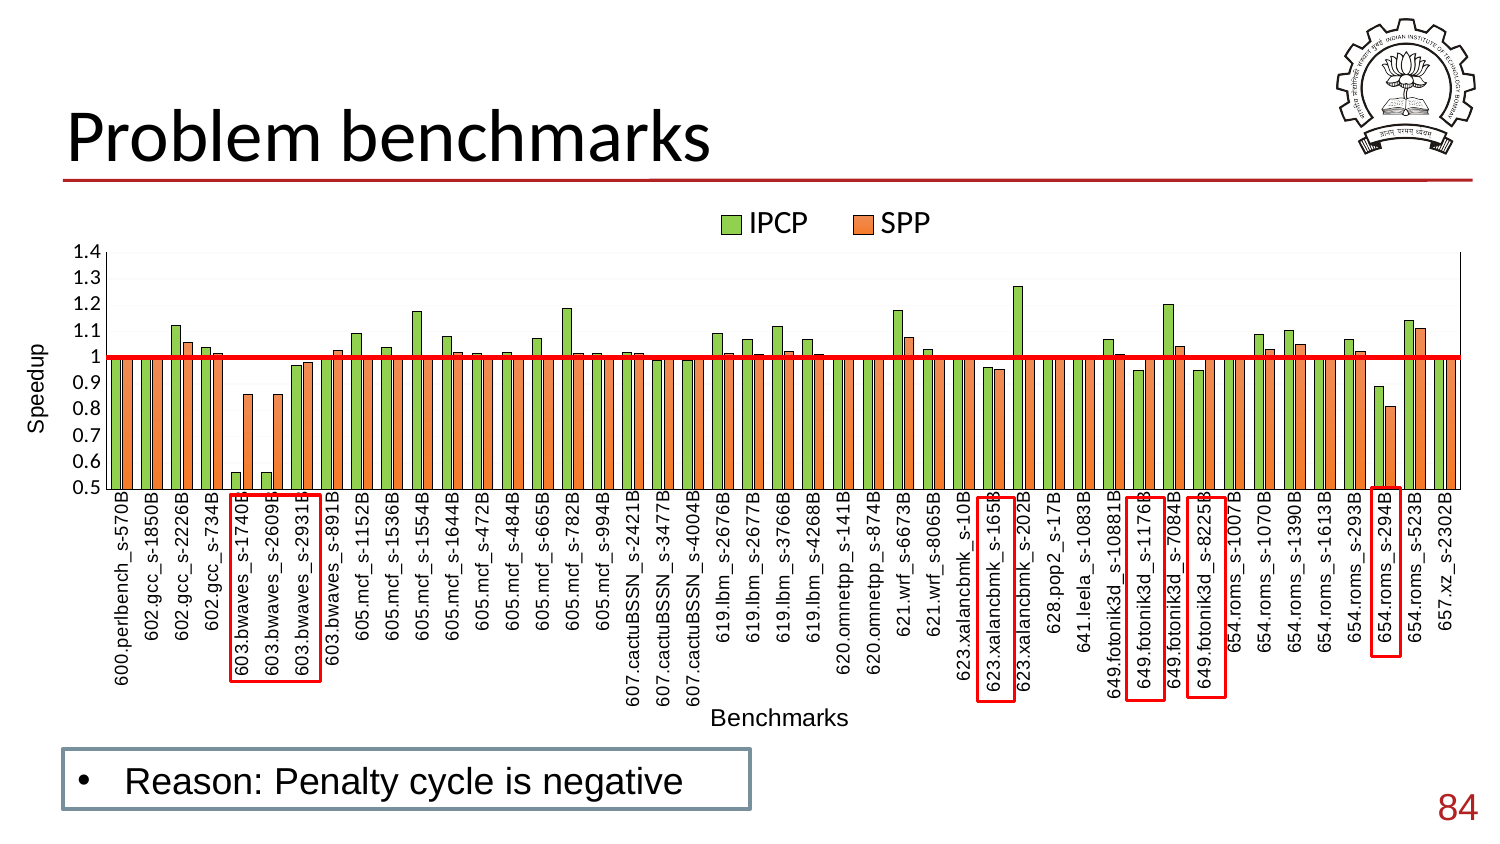

# Problem benchmarks

### Chart

| Category | IPCP | SPP |
|---|---|---|
| 600.perlbench_s-570B | 1.0010633179682398 | 1.0000668512419248 |
| 602.gcc_s-1850B | 1.01006180791657 | 1.010672902265504 |
| 602.gcc_s-2226B | 1.123503668261547 | 1.0588711955676136 |
| 602.gcc_s-734B | 1.0403582133534979 | 1.0182088714440842 |
| 603.bwaves_s-1740B | 0.5638155855381599 | 0.8613398703046077 |
| 603.bwaves_s-2609B | 0.5641739322499231 | 0.8613971966426507 |
| 603.bwaves_s-2931B | 0.9697872421299448 | 0.9810361569742181 |
| 603.bwaves_s-891B | 1.0027118785683993 | 1.027775674281608 |
| 605.mcf_s-1152B | 1.0932221410252334 | 1.007376766317466 |
| 605.mcf_s-1536B | 1.0388673090728637 | 1.0000489357074613 |
| 605.mcf_s-1554B | 1.174536533111736 | 1.007968647708981 |
| 605.mcf_s-1644B | 1.0822317113026034 | 1.019834665629605 |
| 605.mcf_s-472B | 1.0167998865686236 | 0.9987697992203732 |
| 605.mcf_s-484B | 1.0203714925849758 | 1.0003731709011163 |
| 605.mcf_s-665B | 1.0750081752766771 | 1.0098117589396494 |
| 605.mcf_s-782B | 1.1872421273781653 | 1.0172723717386443 |
| 605.mcf_s-994B | 1.0161071323945317 | 1.0022625993627192 |
| 607.cactuBSSN_s-2421B | 1.020311330519035 | 1.0155597186583734 |
| 607.cactuBSSN_s-3477B | 0.990738875006581 | 0.9960727344391173 |
| 607.cactuBSSN_s-4004B | 0.9915868204860127 | 0.9958734681272633 |
| 619.lbm_s-2676B | 1.0911171269366866 | 1.015398987411591 |
| 619.lbm_s-2677B | 1.0687720335940367 | 1.0138921236038967 |
| 619.lbm_s-3766B | 1.1207227506997703 | 1.0246397158752865 |
| 619.lbm_s-4268B | 1.0683881604451175 | 1.0137001530466405 |
| 620.omnetpp_s-141B | 1.0039550649206672 | 1.0004153286150153 |
| 620.omnetpp_s-874B | 1.0053481447130204 | 1.000658007956761 |
| 621.wrf_s-6673B | 1.1821047884611795 | 1.0761034720560485 |
| 621.wrf_s-8065B | 1.032775028301812 | 1.0043031587975284 |
| 623.xalancbmk_s-10B | 1.0044902119644623 | 0.999494060528144 |
| 623.xalancbmk_s-165B | 0.9624280098650748 | 0.9551221162004673 |
| 623.xalancbmk_s-202B | 1.2735122389209355 | 1.0076483812662322 |
| 628.pop2_s-17B | 1.0094050033711293 | 0.9992361822205587 |
| 641.leela_s-1083B | 0.9999989276970899 | 1.0000004116690895 |
| 649.fotonik3d_s-10881B | 1.0703790112879663 | 1.0146814356561924 |
| 649.fotonik3d_s-1176B | 0.9508033906384822 | 0.9995650005126104 |
| 649.fotonik3d_s-7084B | 1.2015222721748011 | 1.0432118887584576 |
| 649.fotonik3d_s-8225B | 0.9507877419817916 | 1.0001892793568357 |
| 654.roms_s-1007B | 1.0082530284143112 | 1.0070179784312845 |
| 654.roms_s-1070B | 1.0882265489362803 | 1.033277004992 |
| 654.roms_s-1390B | 1.10350562103549 | 1.0505382737376288 |
| 654.roms_s-1613B | 0.9972412713998319 | 0.9998924042122089 |
| 654.roms_s-293B | 1.0706339253400512 | 1.0230115318356796 |
| 654.roms_s-294B | 0.8908157977054217 | 0.8147924327731298 |
| 654.roms_s-523B | 1.1427985131406555 | 1.1112633002949317 |
| 657.xz_s-2302B | 1.0022388646192724 | 1.0000039019632532 |
Reason: Penalty cycle is negative
84